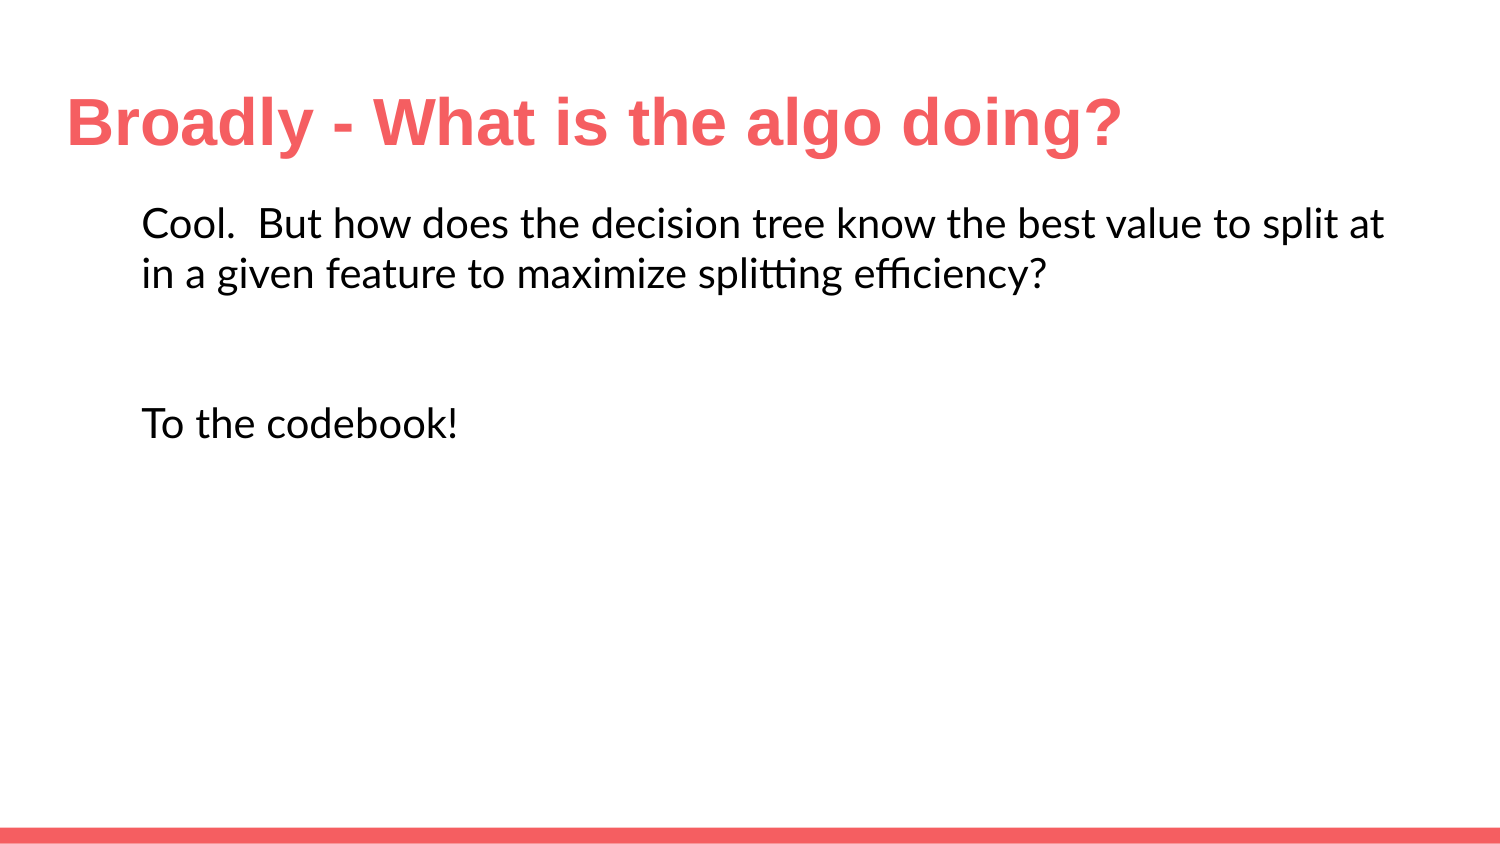

# Broadly - What is the algo doing?
Cool.  But how does the decision tree know the best value to split at in a given feature to maximize splitting efficiency?

To the codebook!